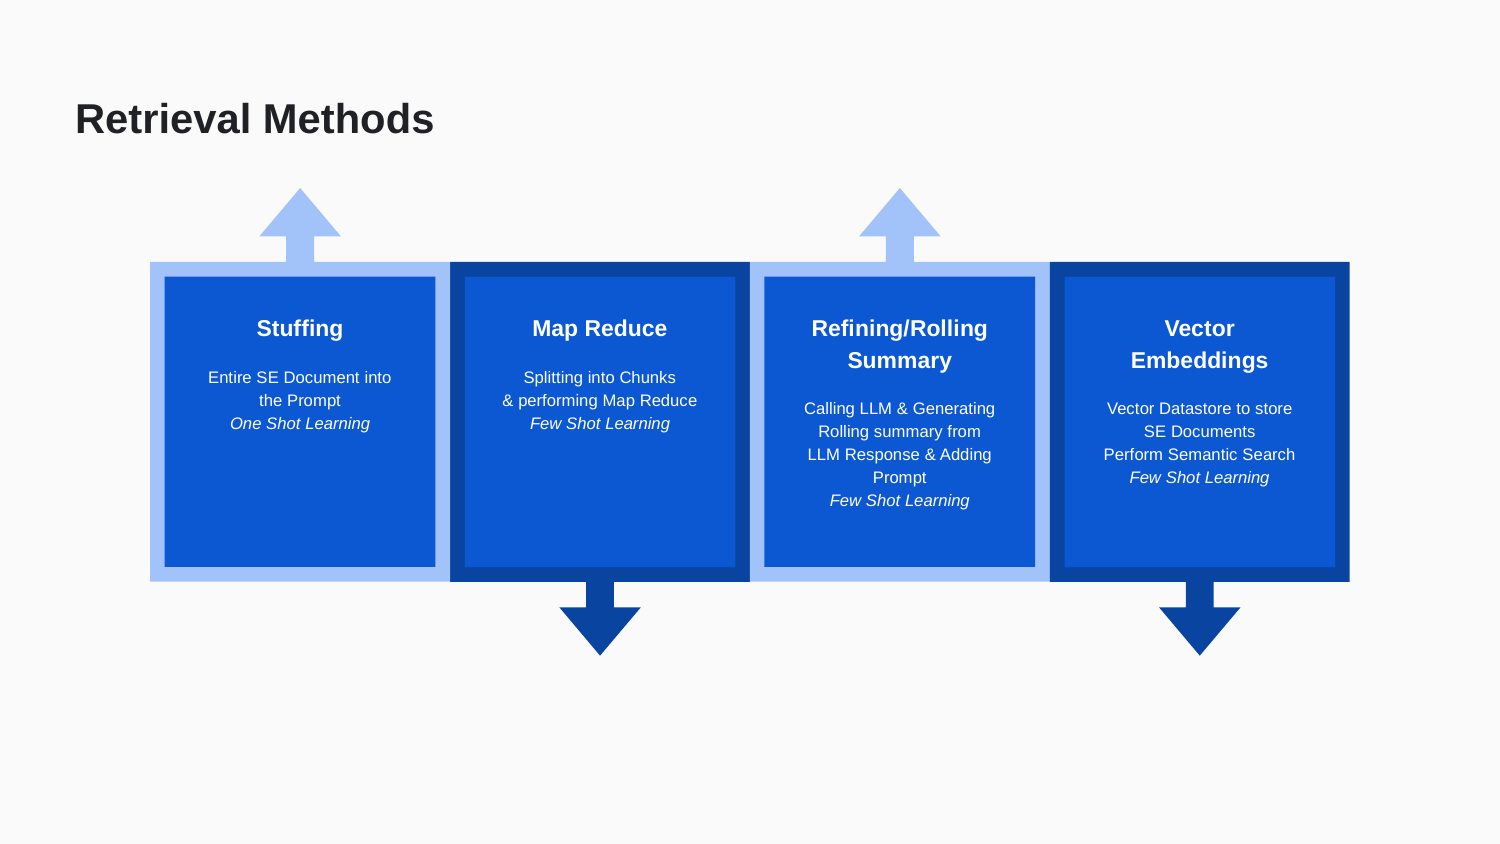

Retrieval Methods

Stuffing

Entire SE Document into the Prompt
One Shot Learning

Refining/Rolling Summary

Calling LLM & Generating Rolling summary from LLM Response & Adding Prompt
Few Shot Learning

Map Reduce

Splitting into Chunks
& performing Map Reduce
Few Shot Learning

Vector Embeddings

Vector Datastore to store SE Documents
Perform Semantic Search
Few Shot Learning